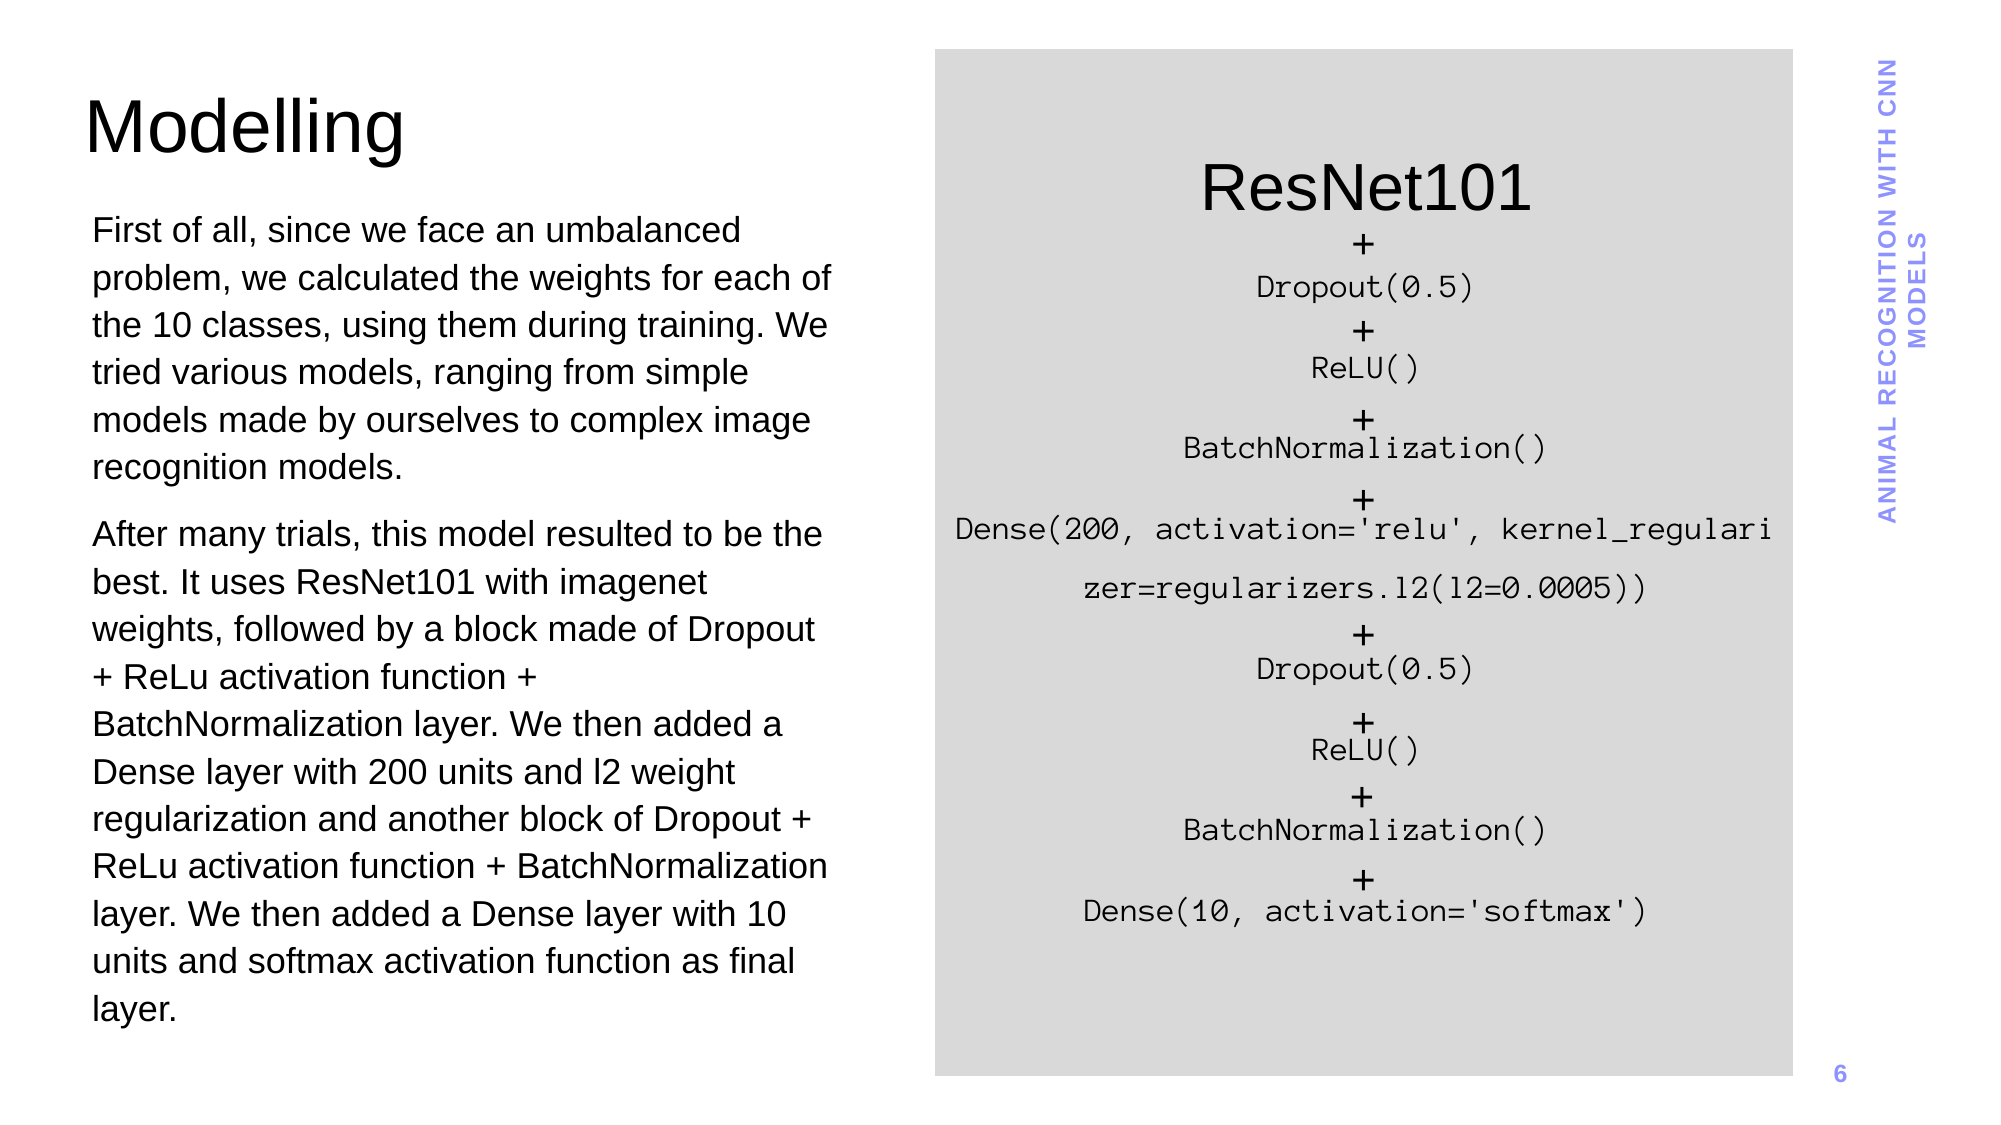

Modelling
ResNet101
Dropout(0.5)
ReLU()
BatchNormalization()
Dense(200, activation='relu', kernel_regularizer=regularizers.l2(l2=0.0005))
Dropout(0.5)
ReLU()
BatchNormalization()
Dense(10, activation='softmax')

+
First of all, since we face an umbalanced problem, we calculated the weights for each of the 10 classes, using them during training. We tried various models, ranging from simple models made by ourselves to complex image recognition models.
After many trials, this model resulted to be the best. It uses ResNet101 with imagenet weights, followed by a block made of Dropout + ReLu activation function + BatchNormalization layer. We then added a Dense layer with 200 units and l2 weight regularization and another block of Dropout + ReLu activation function + BatchNormalization layer. We then added a Dense layer with 10 units and softmax activation function as final layer.
Animal recognition with cnn models
+
+
+
+
+
+
+
6